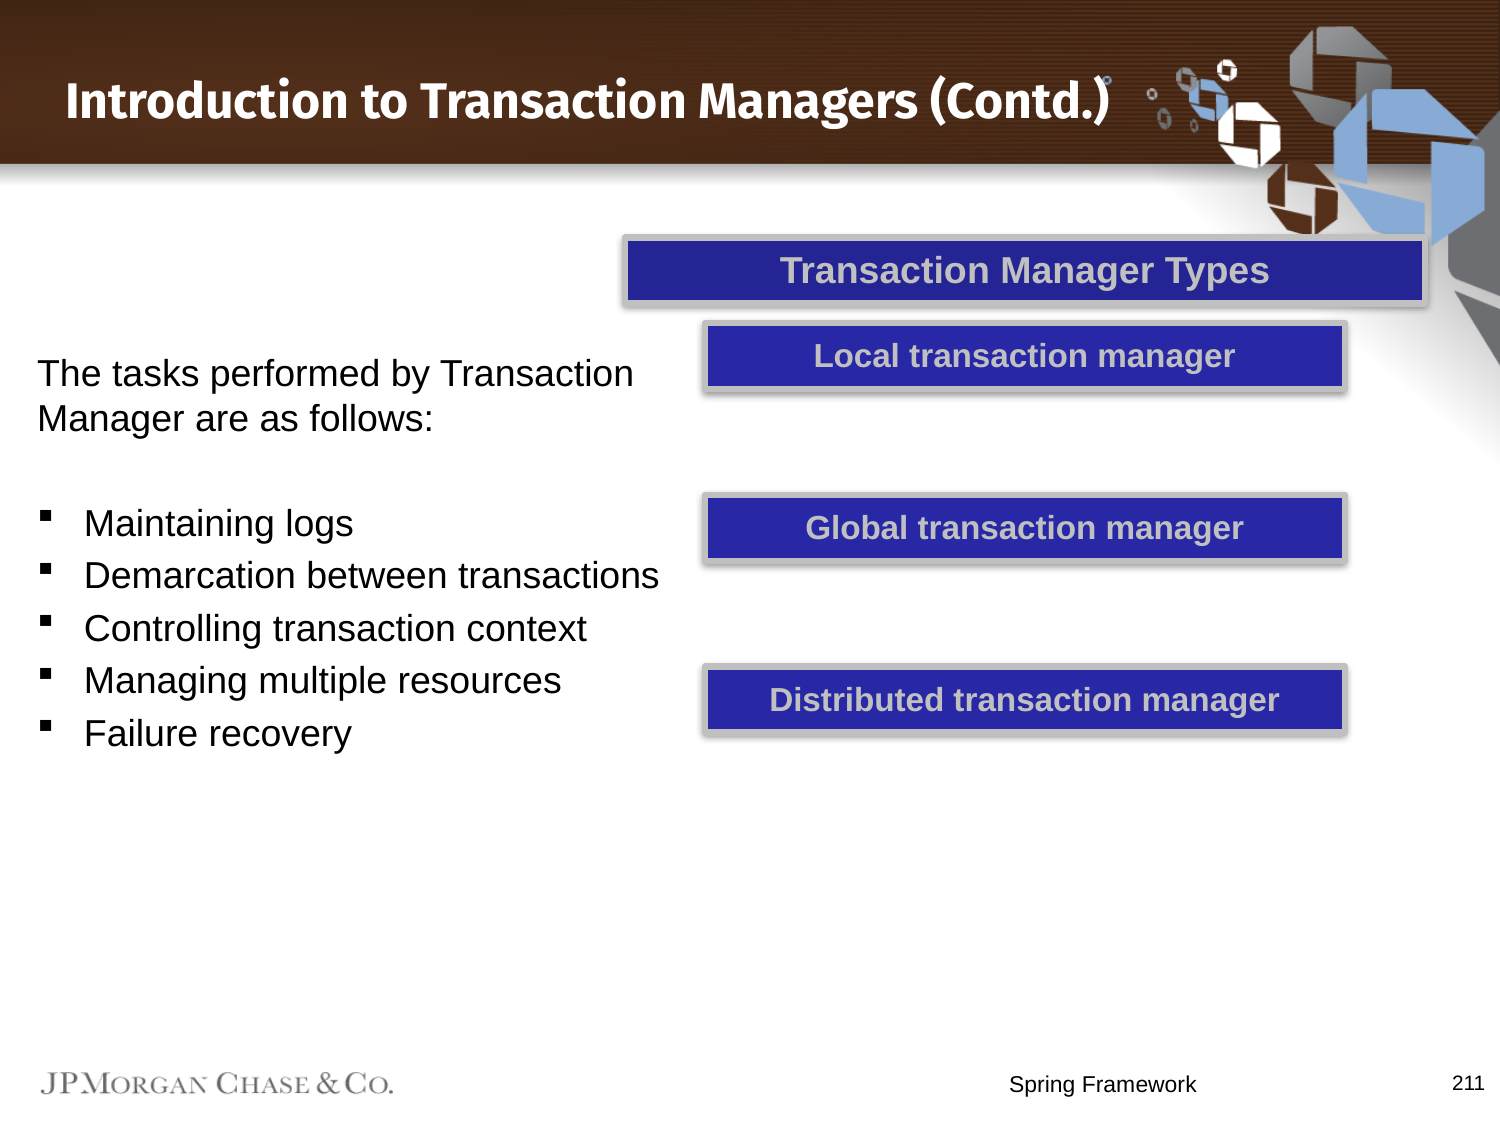

Introduction to Transaction Managers (Contd.)
Transaction Manager Types
Local transaction manager
Global transaction manager
Distributed transaction manager
The tasks performed by Transaction
Manager are as follows:

Maintaining logs
Demarcation between transactions
Controlling transaction context
Managing multiple resources
Failure recovery
Spring Framework
211